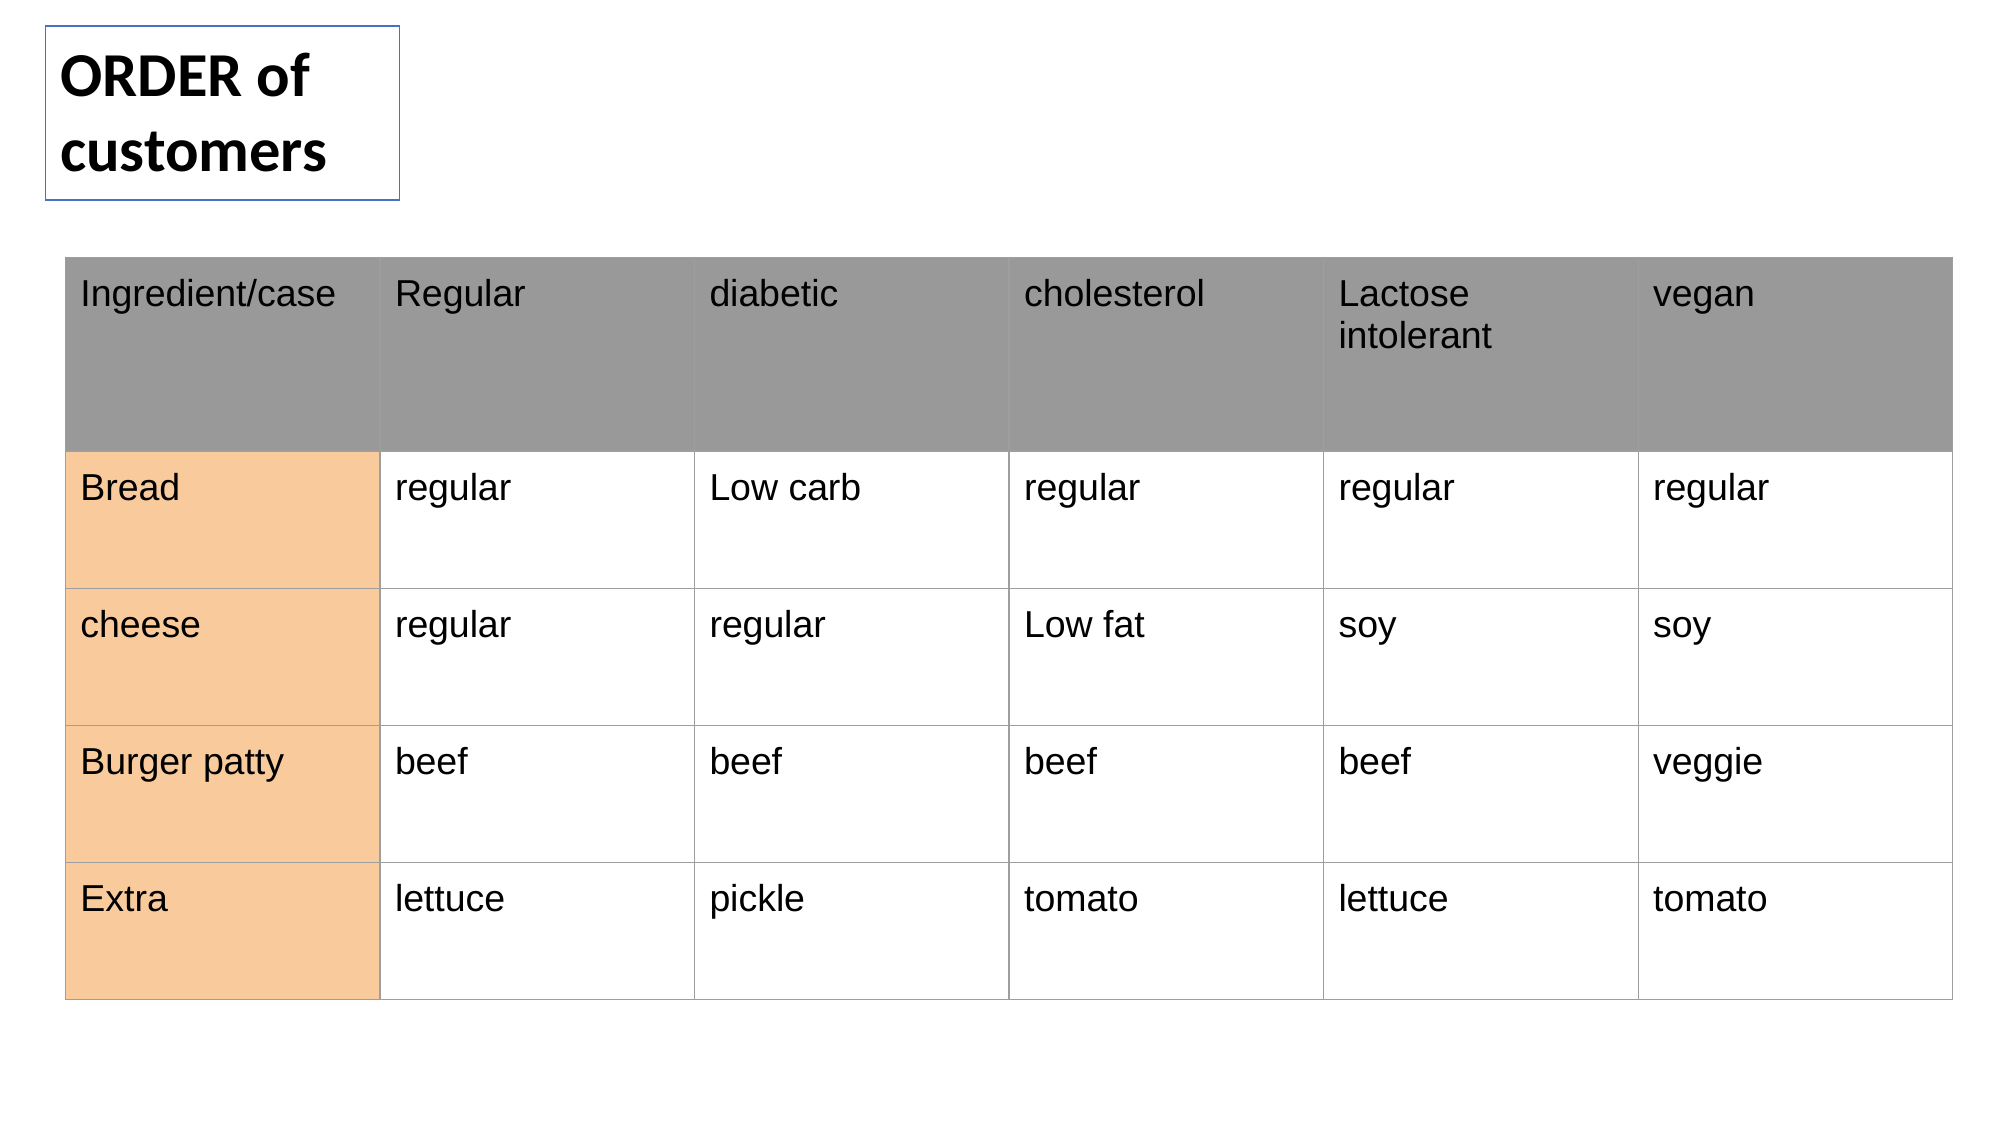

ORDER of customers
| Ingredient/case | Regular | diabetic | cholesterol | Lactose intolerant | vegan |
| --- | --- | --- | --- | --- | --- |
| Bread | regular | Low carb | regular | regular | regular |
| cheese | regular | regular | Low fat | soy | soy |
| Burger patty | beef | beef | beef | beef | veggie |
| Extra | lettuce | pickle | tomato | lettuce | tomato |